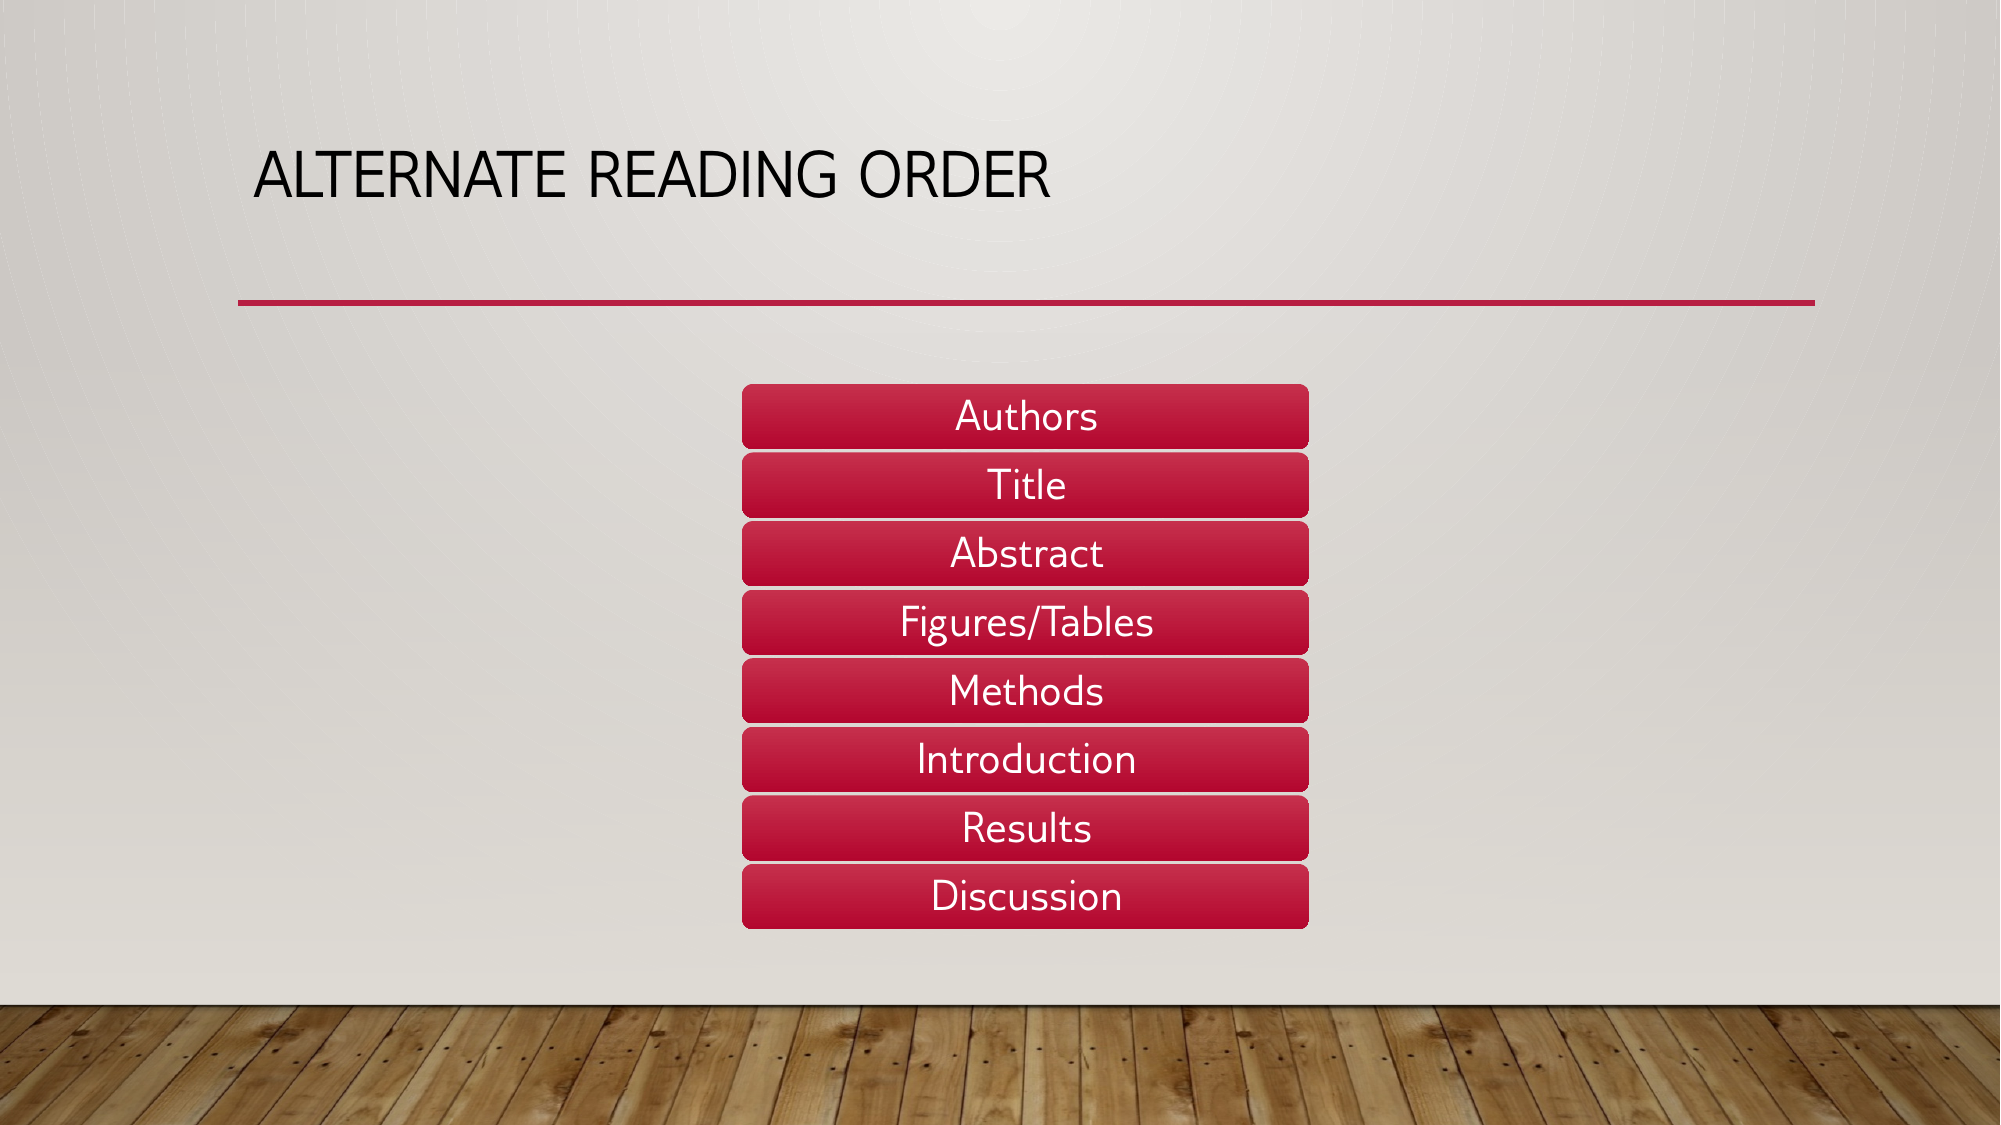

# Alternate Reading Order
Authors
Title
Abstract
Figures/Tables
Methods
Introduction
Results
Discussion